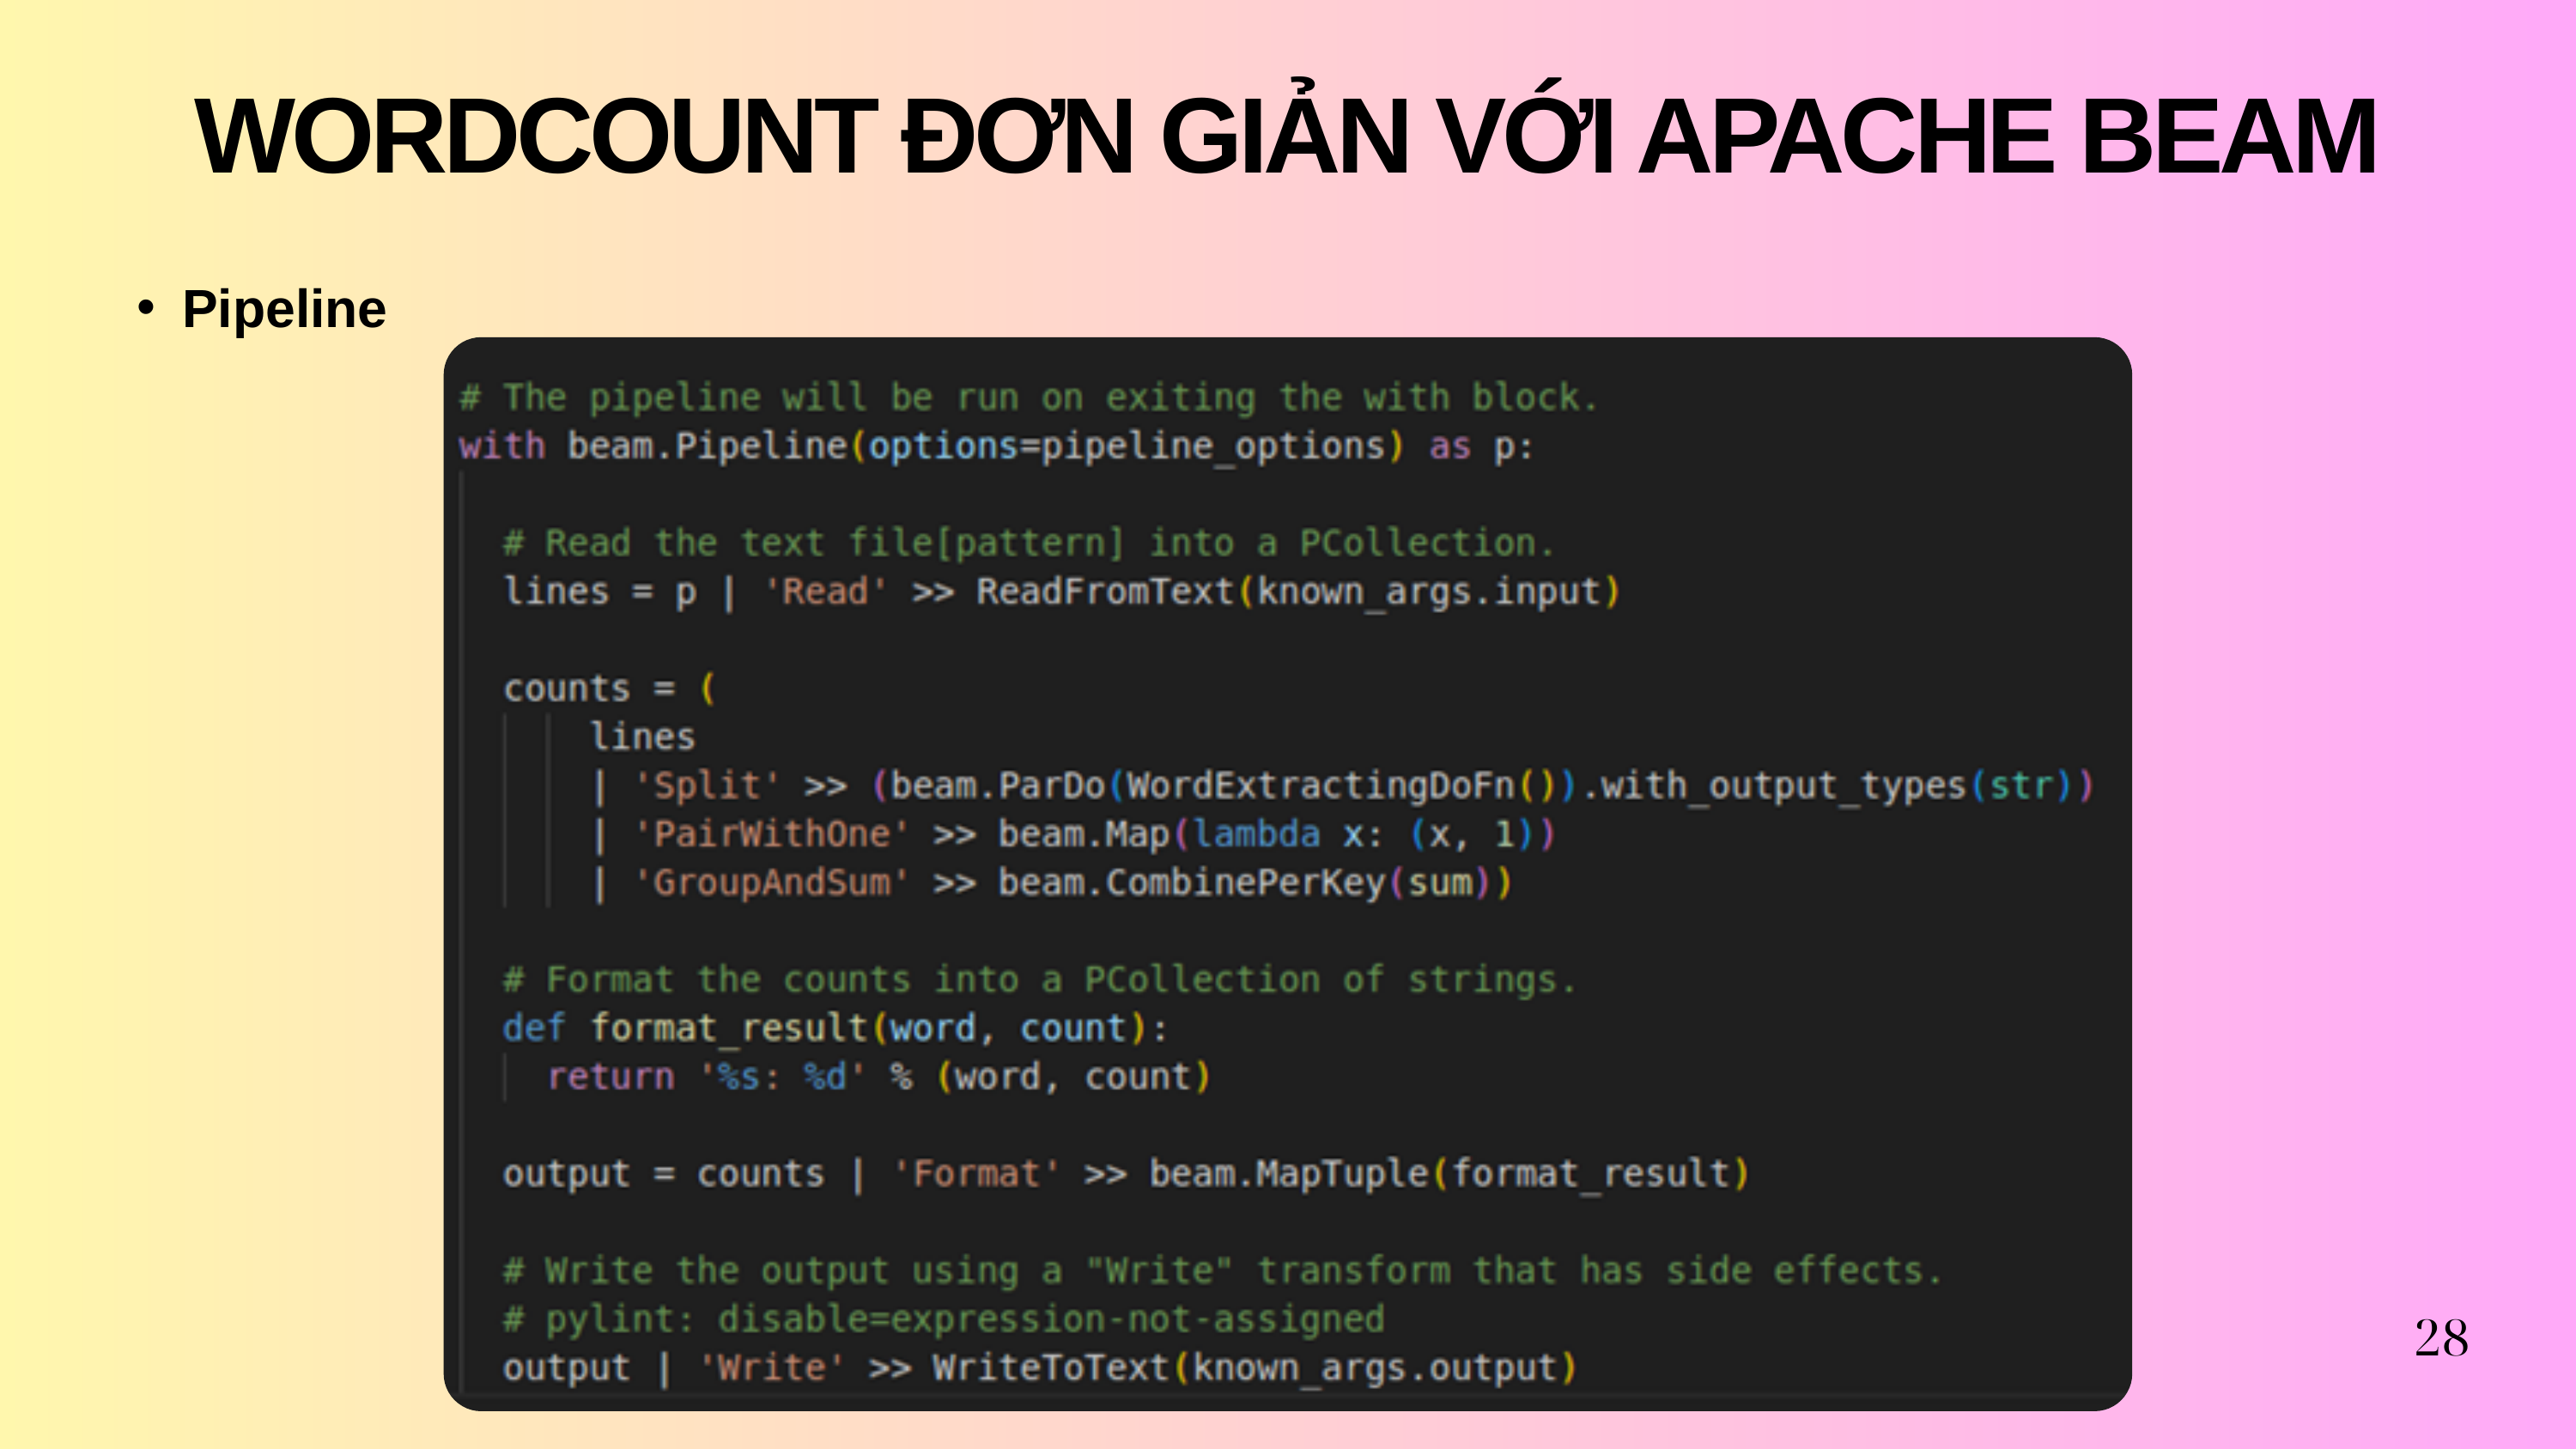

WORDCOUNT ĐƠN GIẢN VỚI APACHE BEAM
Pipeline

28